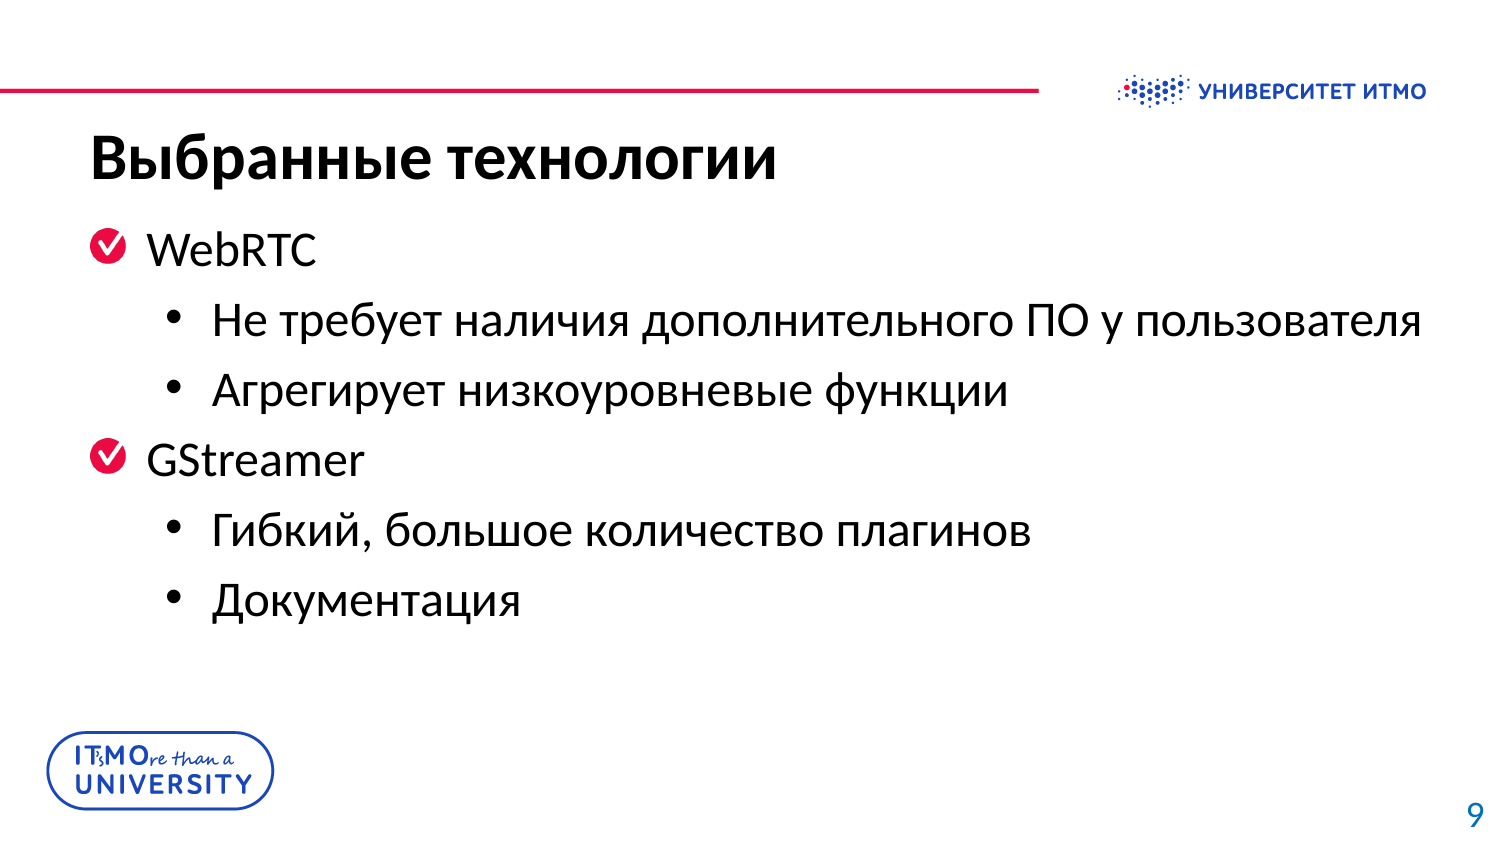

Колонтитул
# Выбранные технологии
WebRTC
Не требует наличия дополнительного ПО у пользователя
Агрегирует низкоуровневые функции
GStreamer
Гибкий, большое количество плагинов
Документация
9